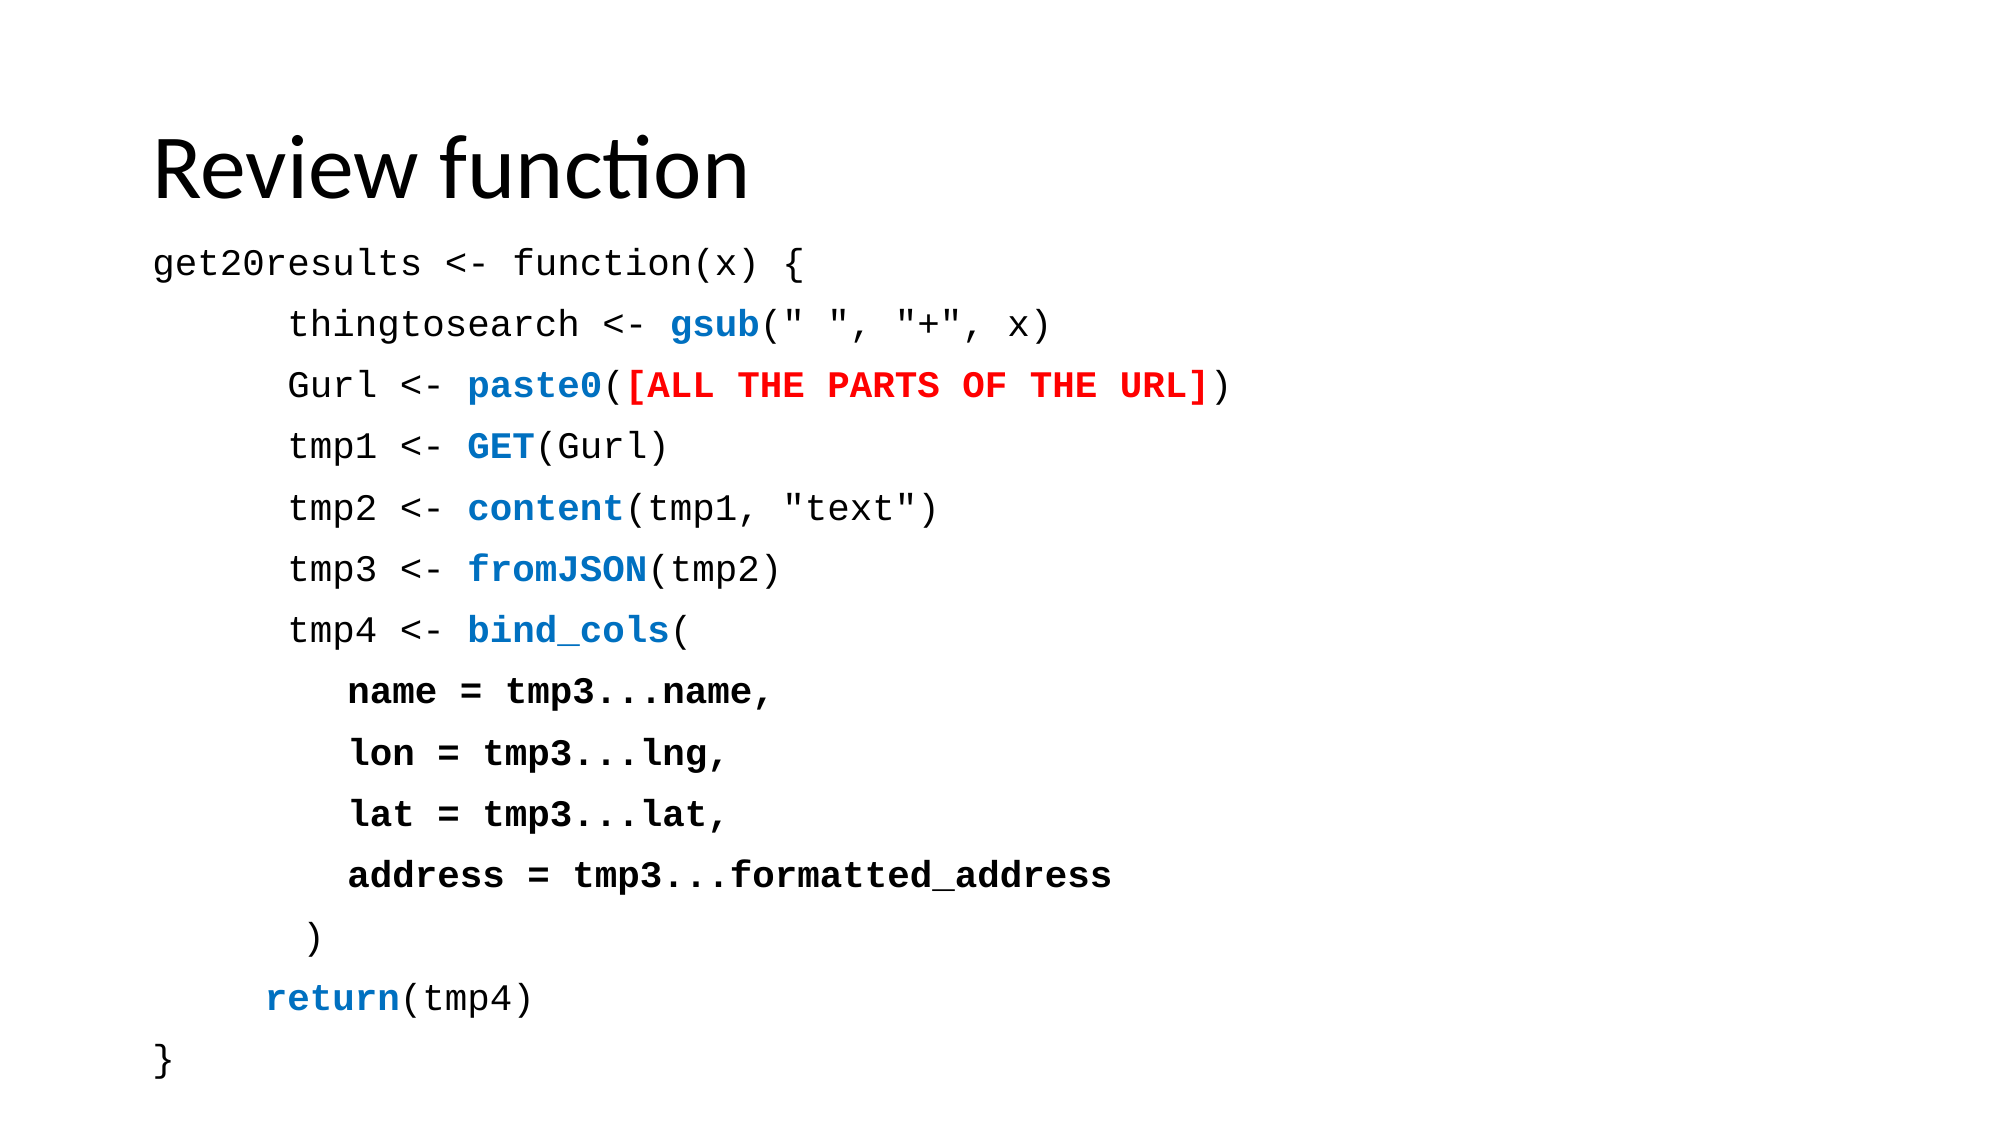

# Review function
get20results <- function(x) {
      thingtosearch <- gsub(" ", "+", x)
      Gurl <- paste0([ALL THE PARTS OF THE URL])
      tmp1 <- GET(Gurl)
      tmp2 <- content(tmp1, "text")
      tmp3 <- fromJSON(tmp2)
      tmp4 <- bind_cols(
	  name = tmp3...name,
	  lon = tmp3...lng,
	  lat = tmp3...lat,
      	  address = tmp3...formatted_address
    	)
     return(tmp4)
}